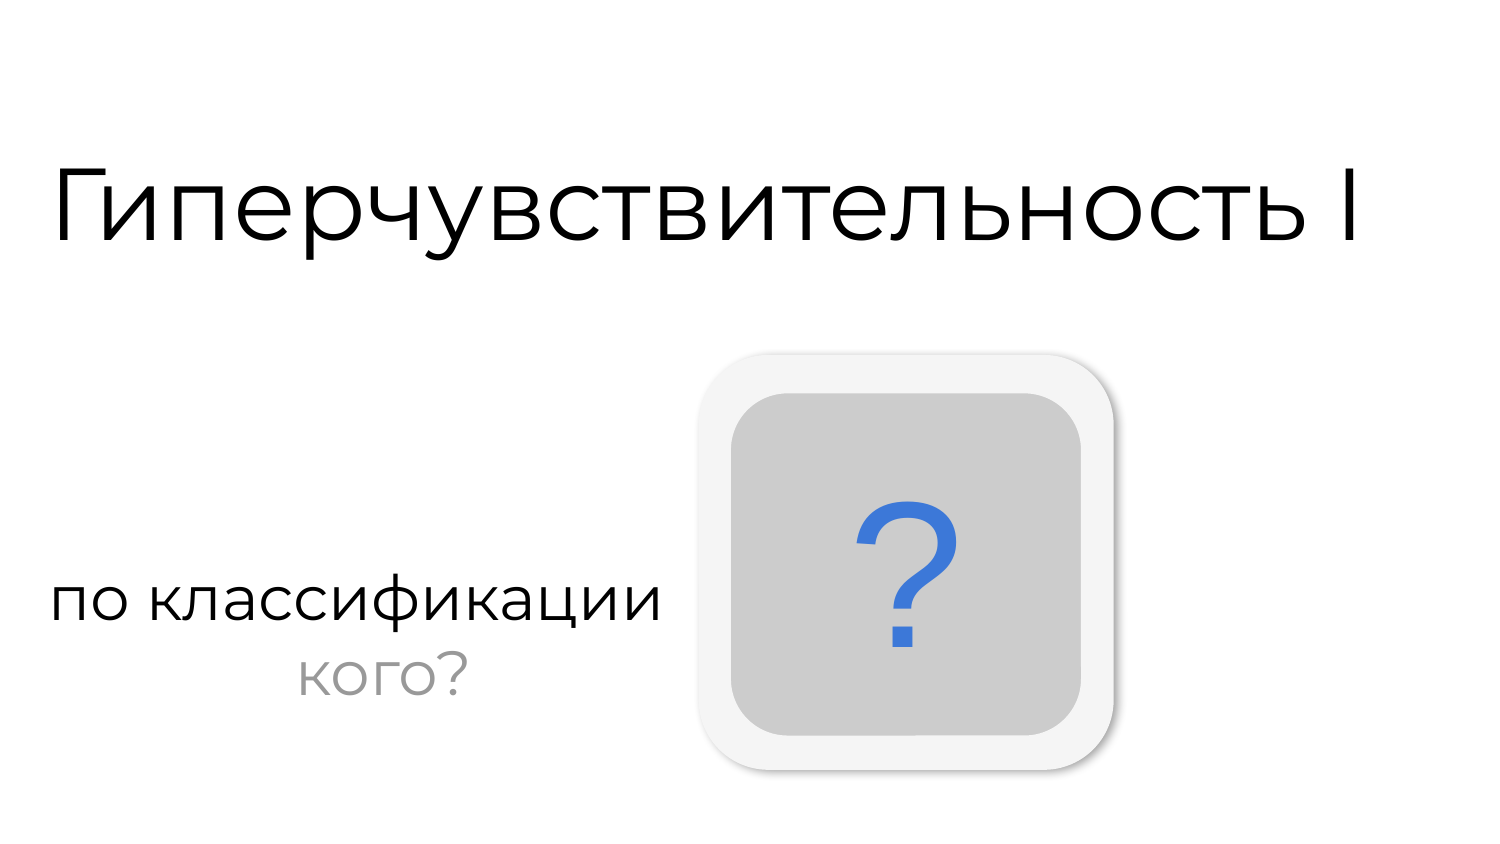

# Гиперчувствительность I
Gell-
Coombs

?
по классификации
               кого?